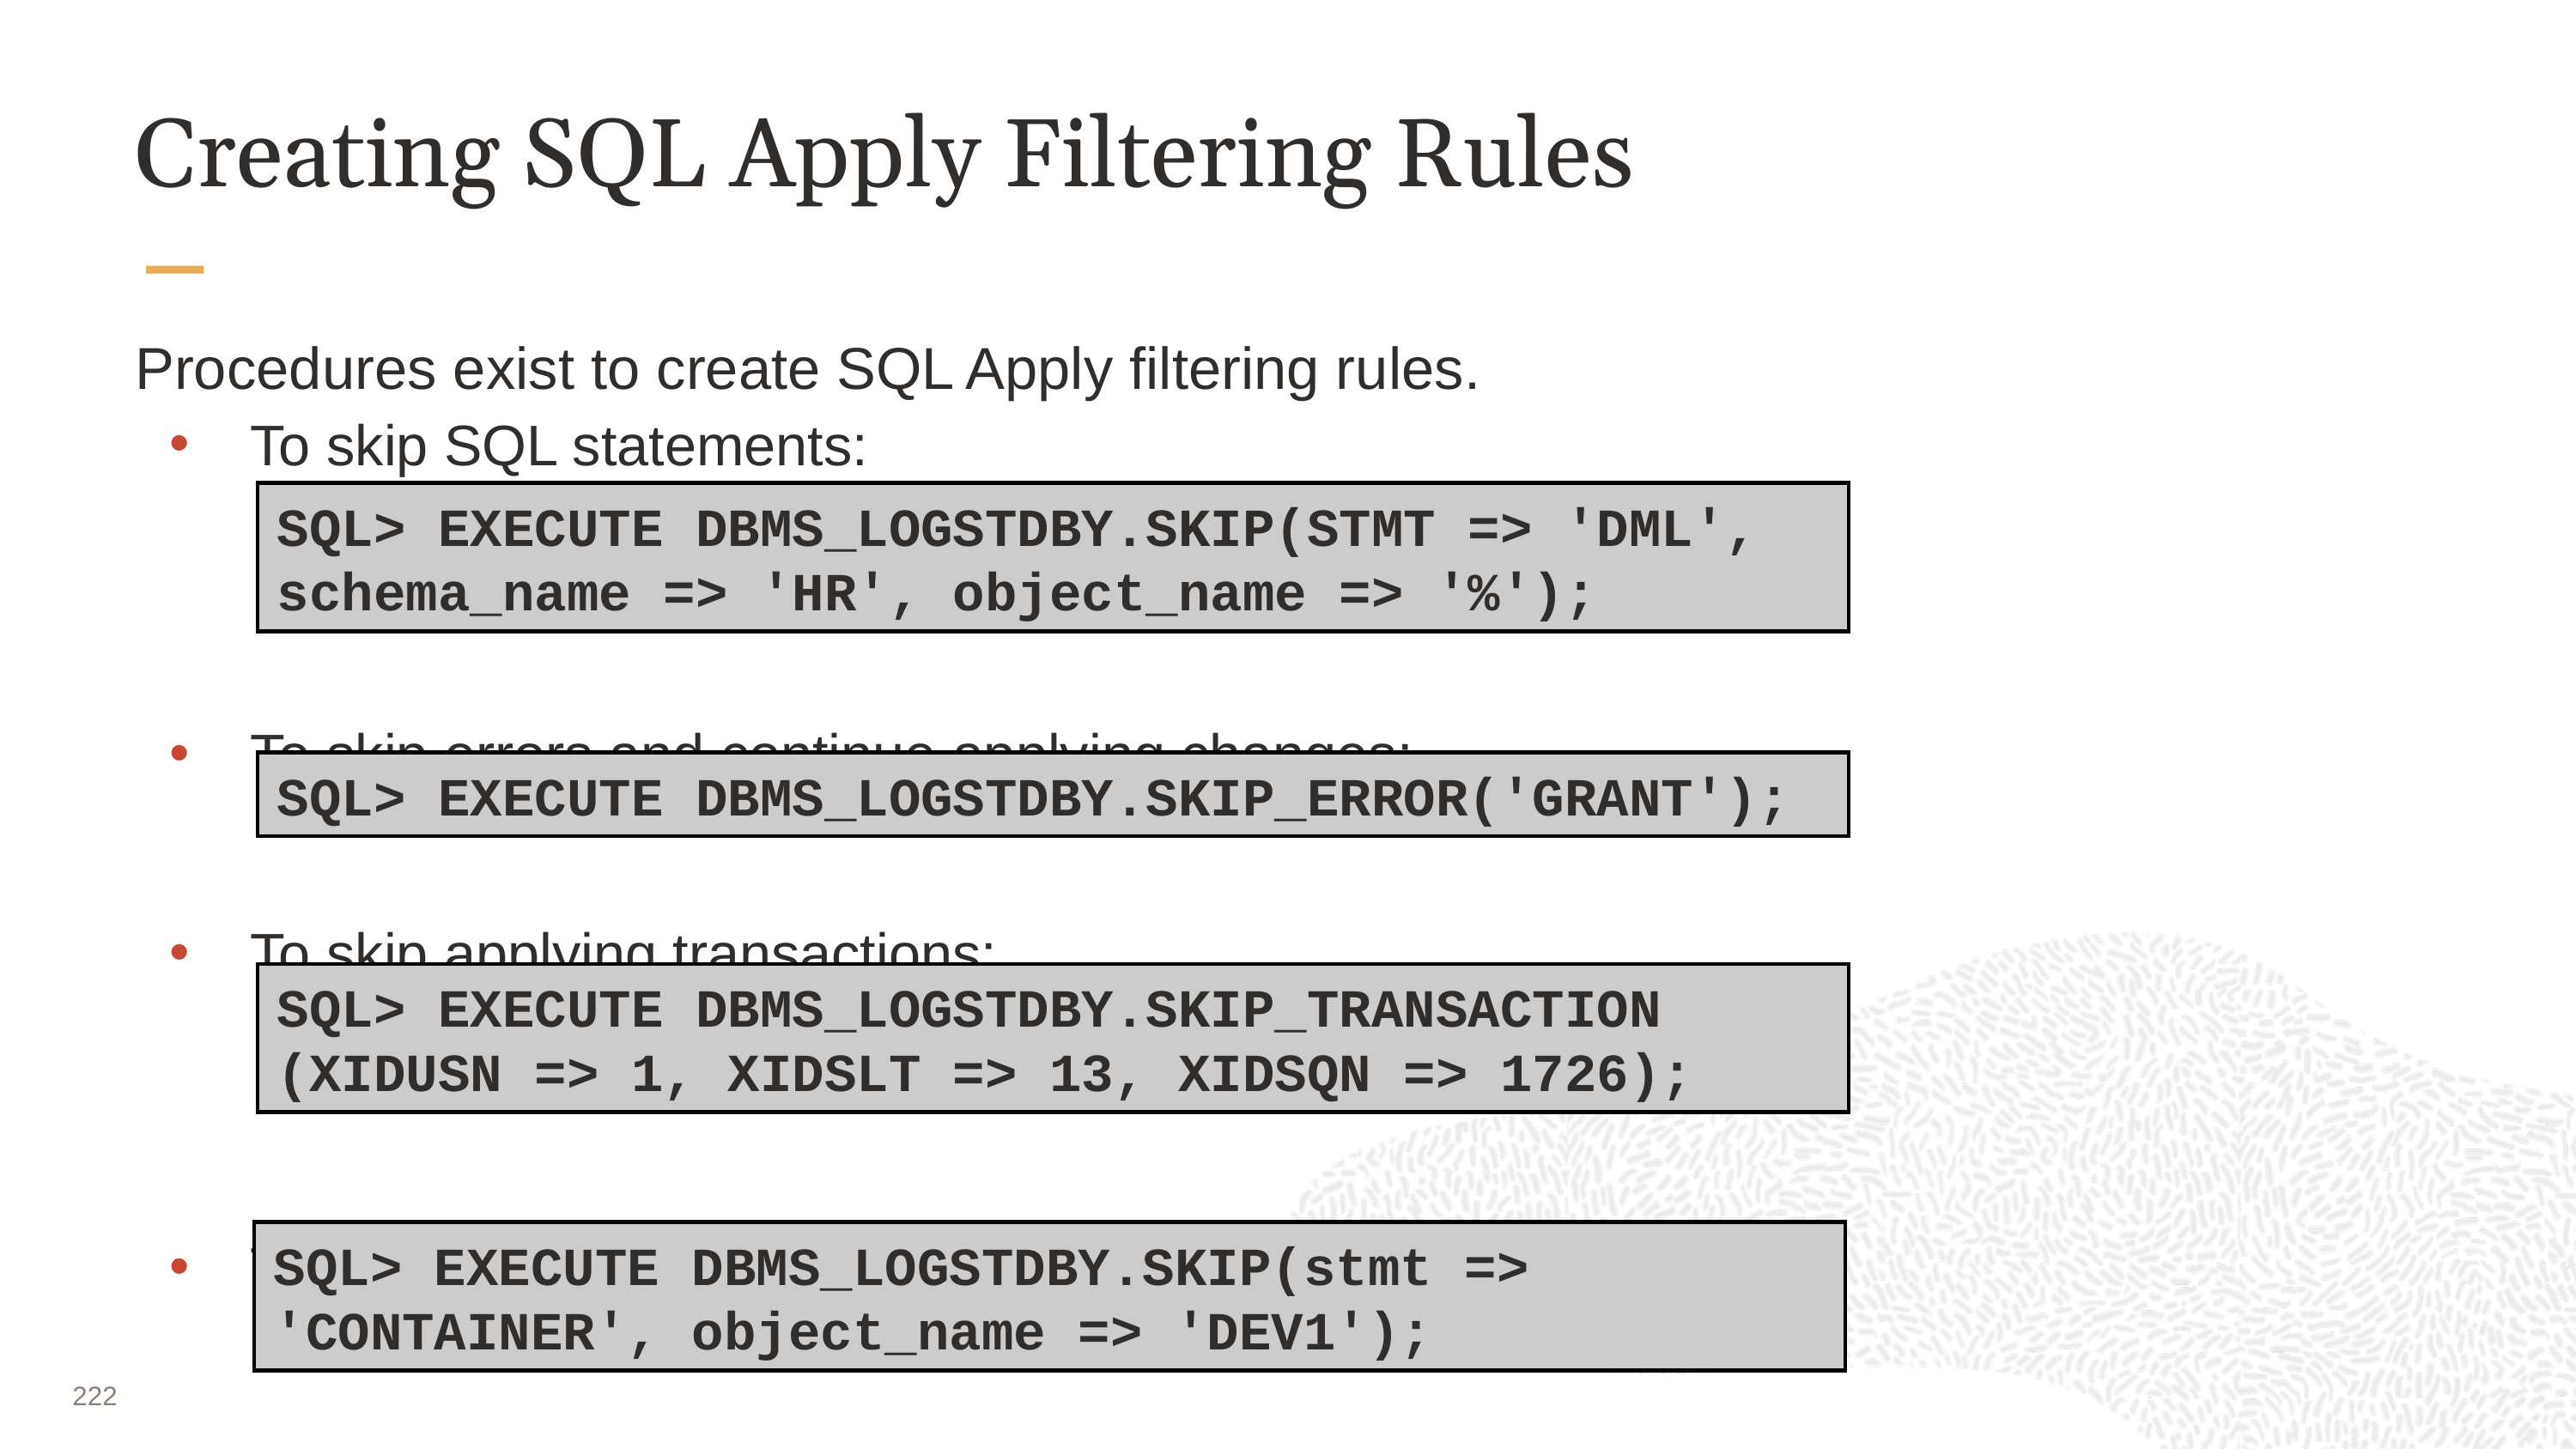

# Creating SQL Apply Filtering Rules
Procedures exist to create SQL Apply filtering rules.
To skip SQL statements:

To skip errors and continue applying changes:

To skip applying transactions:

To skip all SQL statements for a container:
SQL> EXECUTE DBMS_LOGSTDBY.SKIP(STMT => 'DML', schema_name => 'HR', object_name => '%');
SQL> EXECUTE DBMS_LOGSTDBY.SKIP_ERROR('GRANT');
SQL> EXECUTE DBMS_LOGSTDBY.SKIP_TRANSACTION (XIDUSN => 1, XIDSLT => 13, XIDSQN => 1726);
SQL> EXECUTE DBMS_LOGSTDBY.SKIP(stmt => 'CONTAINER', object_name => 'DEV1');